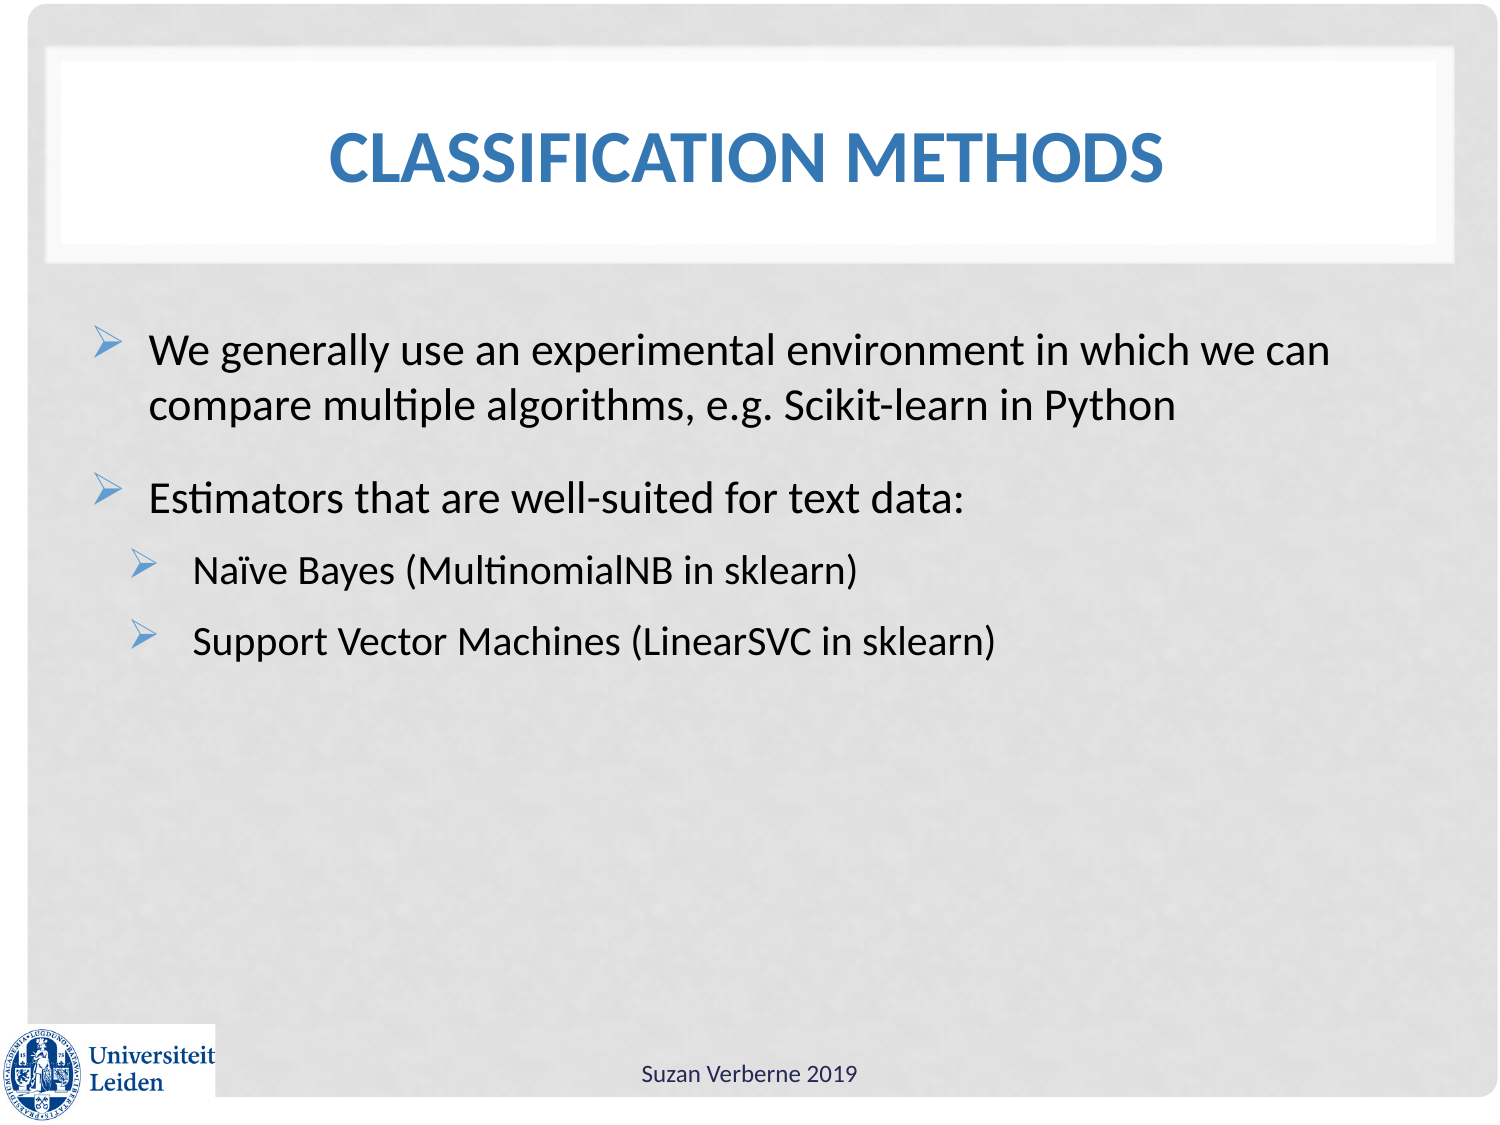

# Classification methods
We generally use an experimental environment in which we can compare multiple algorithms, e.g. Scikit-learn in Python
Estimators that are well-suited for text data:
Naïve Bayes (MultinomialNB in sklearn)
Support Vector Machines (LinearSVC in sklearn)

Suzan Verberne 2019